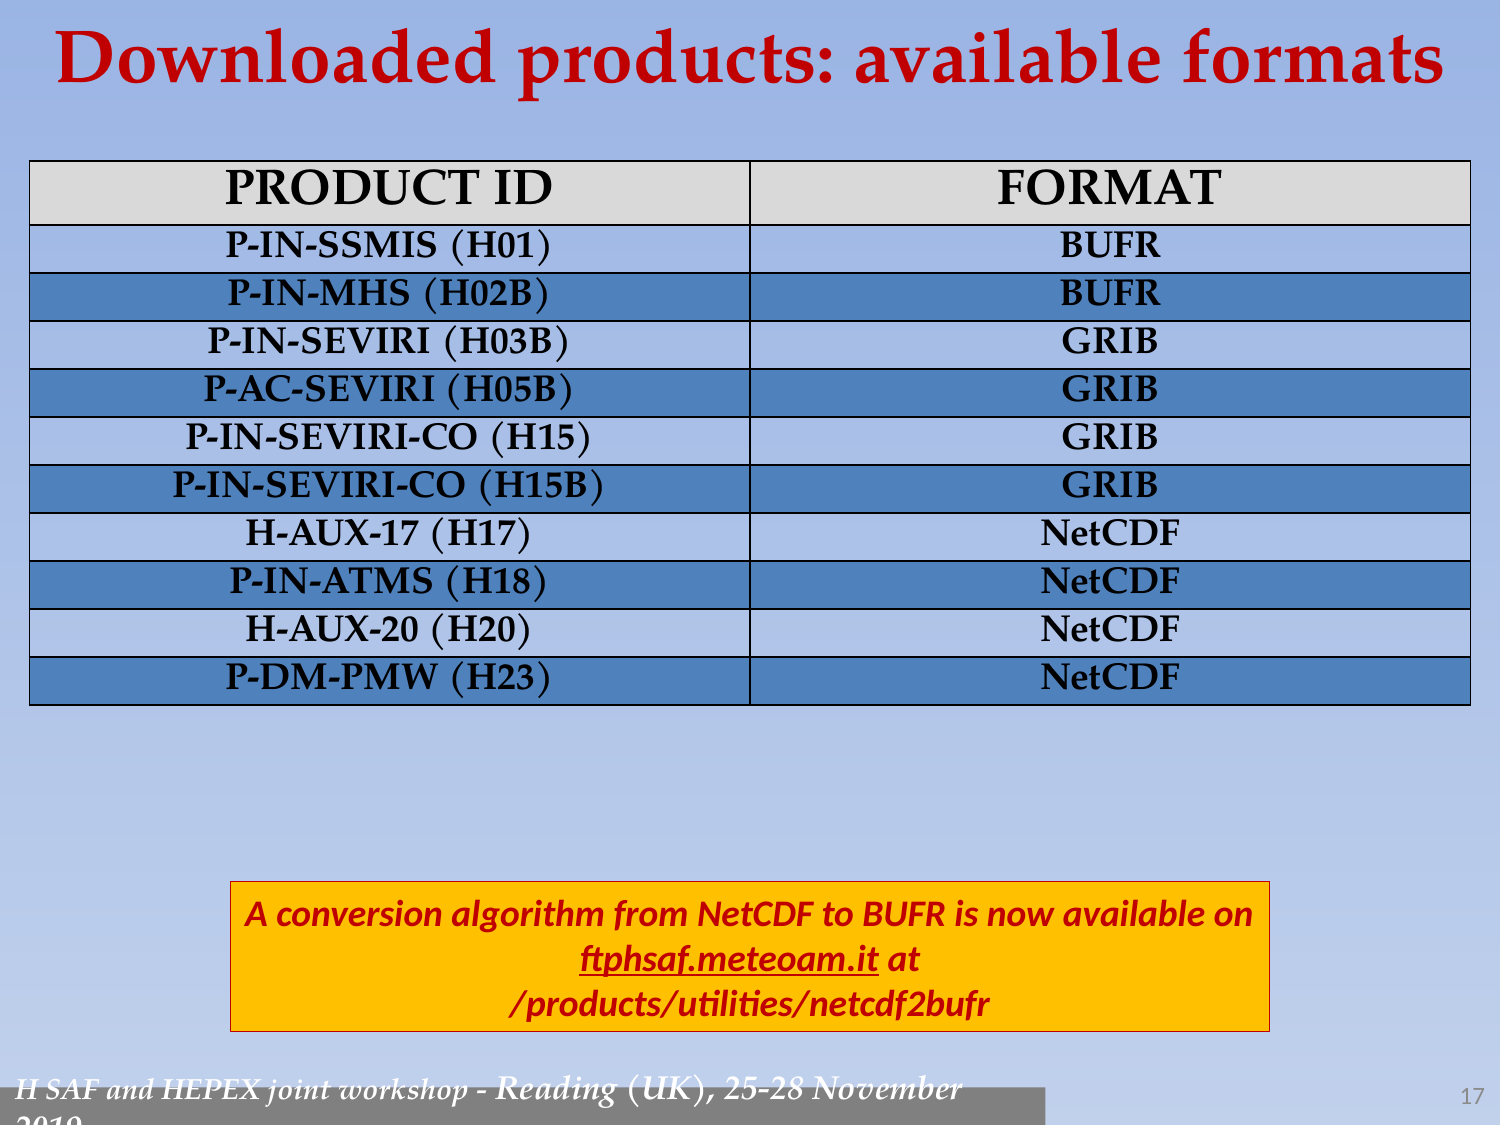

# Downloaded products: available formats
| Product ID | Format |
| --- | --- |
| P-IN-SSMIS (H01) | BUFR |
| P-IN-MHS (H02B) | BUFR |
| P-IN-SEVIRI (H03B) | GRIB |
| P-AC-SEVIRI (H05B) | GRIB |
| P-IN-SEVIRI-CO (H15) | GRIB |
| P-IN-SEVIRI-CO (H15B) | GRIB |
| H-AUX-17 (H17) | NetCDF |
| P-IN-ATMS (H18) | NetCDF |
| H-AUX-20 (H20) | NetCDF |
| P-DM-PMW (H23) | NetCDF |
A conversion algorithm from NetCDF to BUFR is now available on
ftphsaf.meteoam.it at
/products/utilities/netcdf2bufr
17
H SAF and HEPEX joint workshop - Reading (UK), 25-28 November 2019